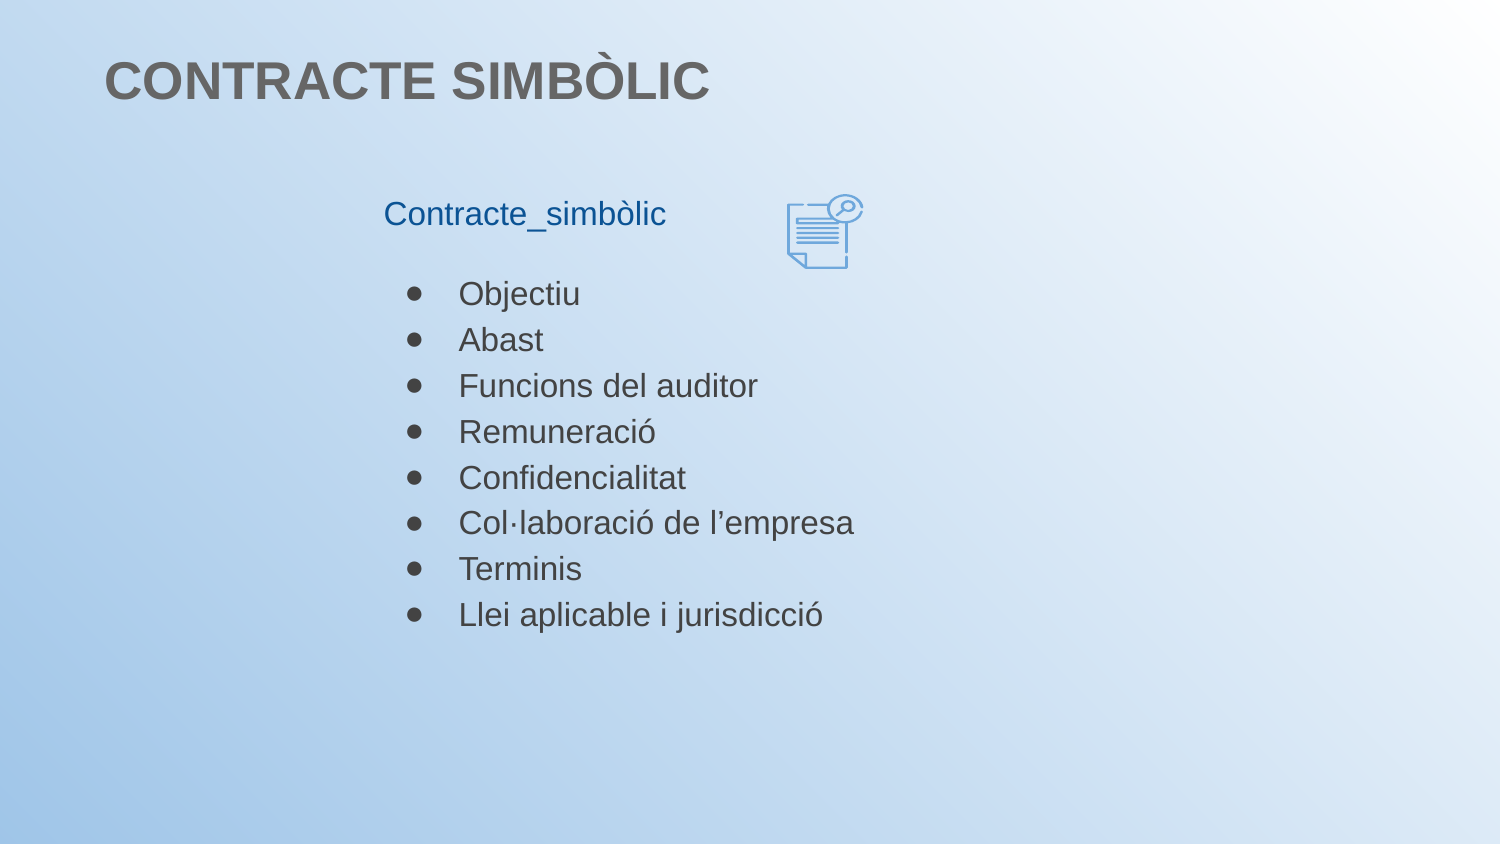

# CONTRACTE SIMBÒLIC

Contracte_simbòlic

Objectiu
Abast
Funcions del auditor
Remuneració
Confidencialitat
Col·laboració de l’empresa
Terminis
Llei aplicable i jurisdicció